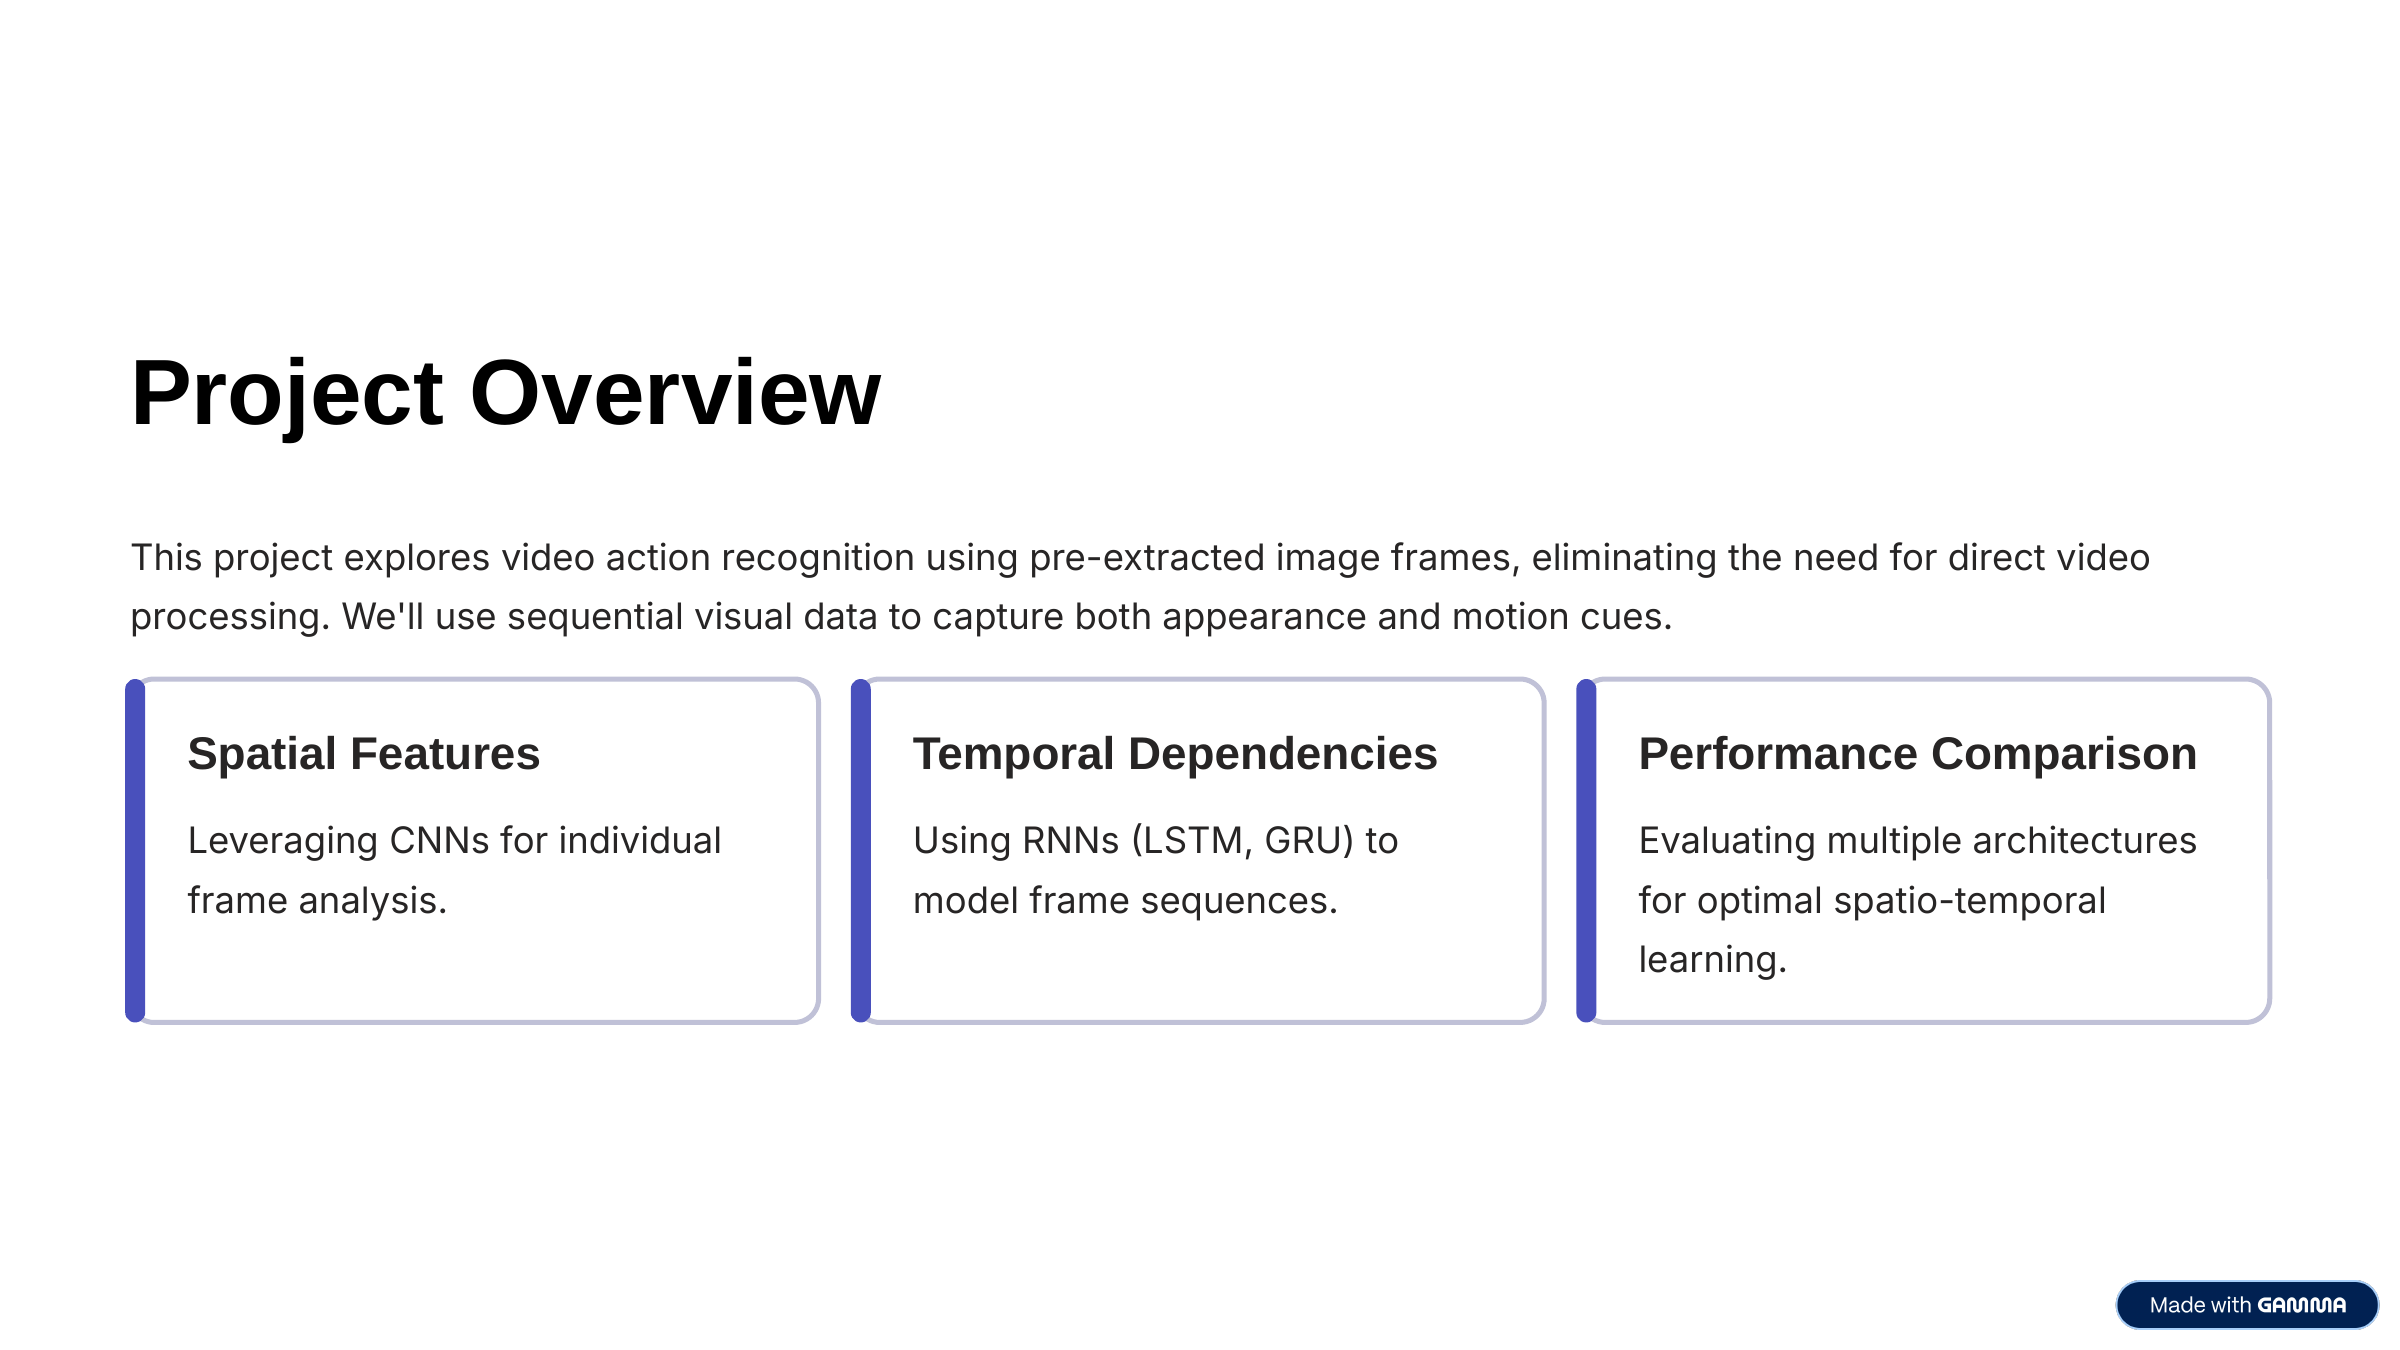

Project Overview
This project explores video action recognition using pre-extracted image frames, eliminating the need for direct video processing. We'll use sequential visual data to capture both appearance and motion cues.

Spatial Features
Temporal Dependencies
Performance Comparison
Leveraging CNNs for individual frame analysis.
Using RNNs (LSTM, GRU) to model frame sequences.
Evaluating multiple architectures for optimal spatio-temporal learning.